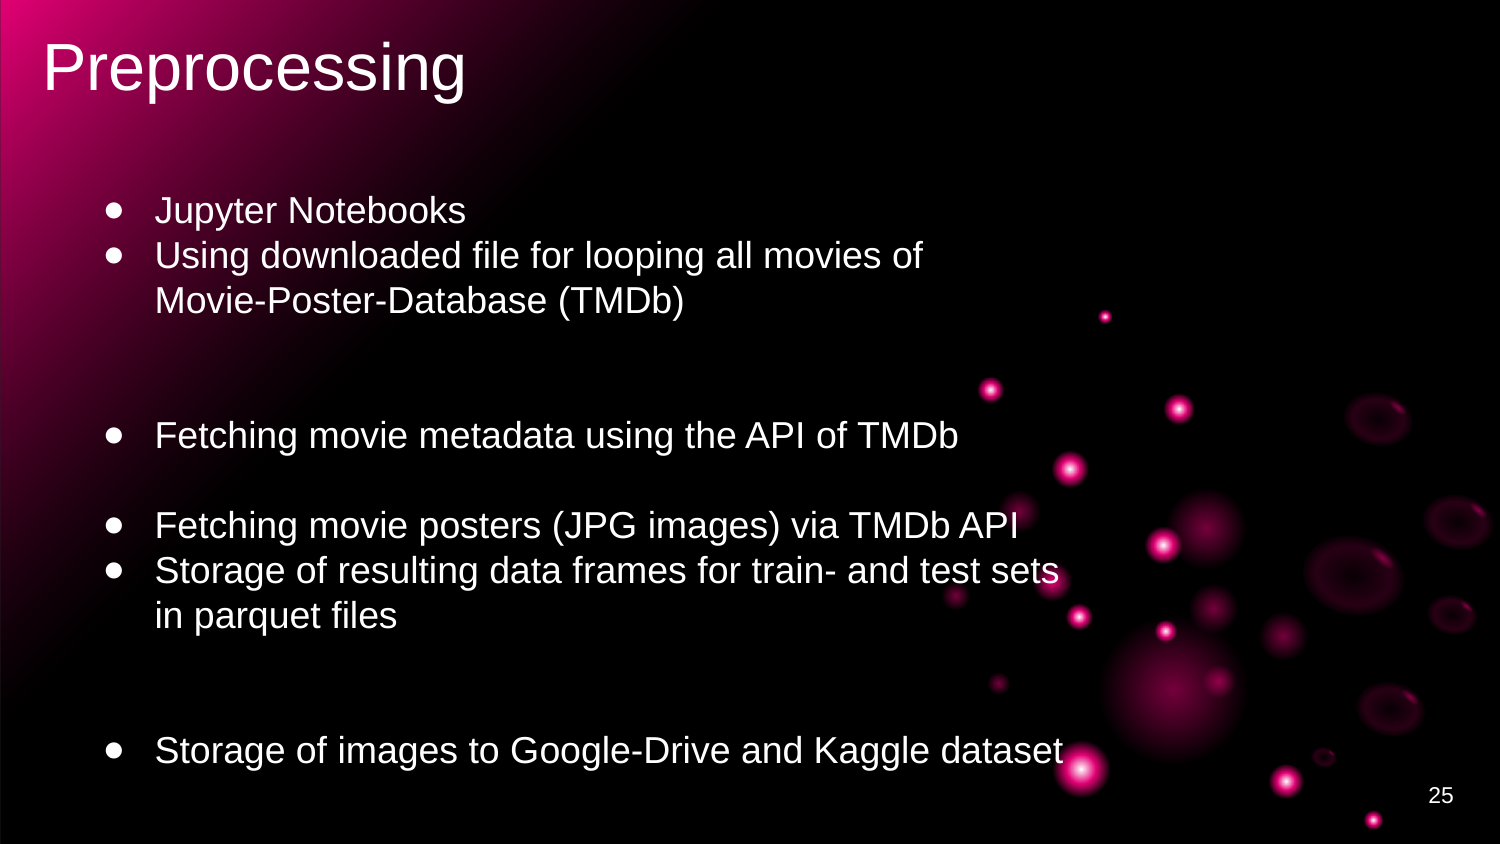

# Preprocessing
Jupyter Notebooks
Using downloaded file for looping all movies of
Movie-Poster-Database (TMDb)
Fetching movie metadata using the API of TMDb
Fetching movie posters (JPG images) via TMDb API
Storage of resulting data frames for train- and test sets
in parquet files
Storage of images to Google-Drive and Kaggle dataset
25